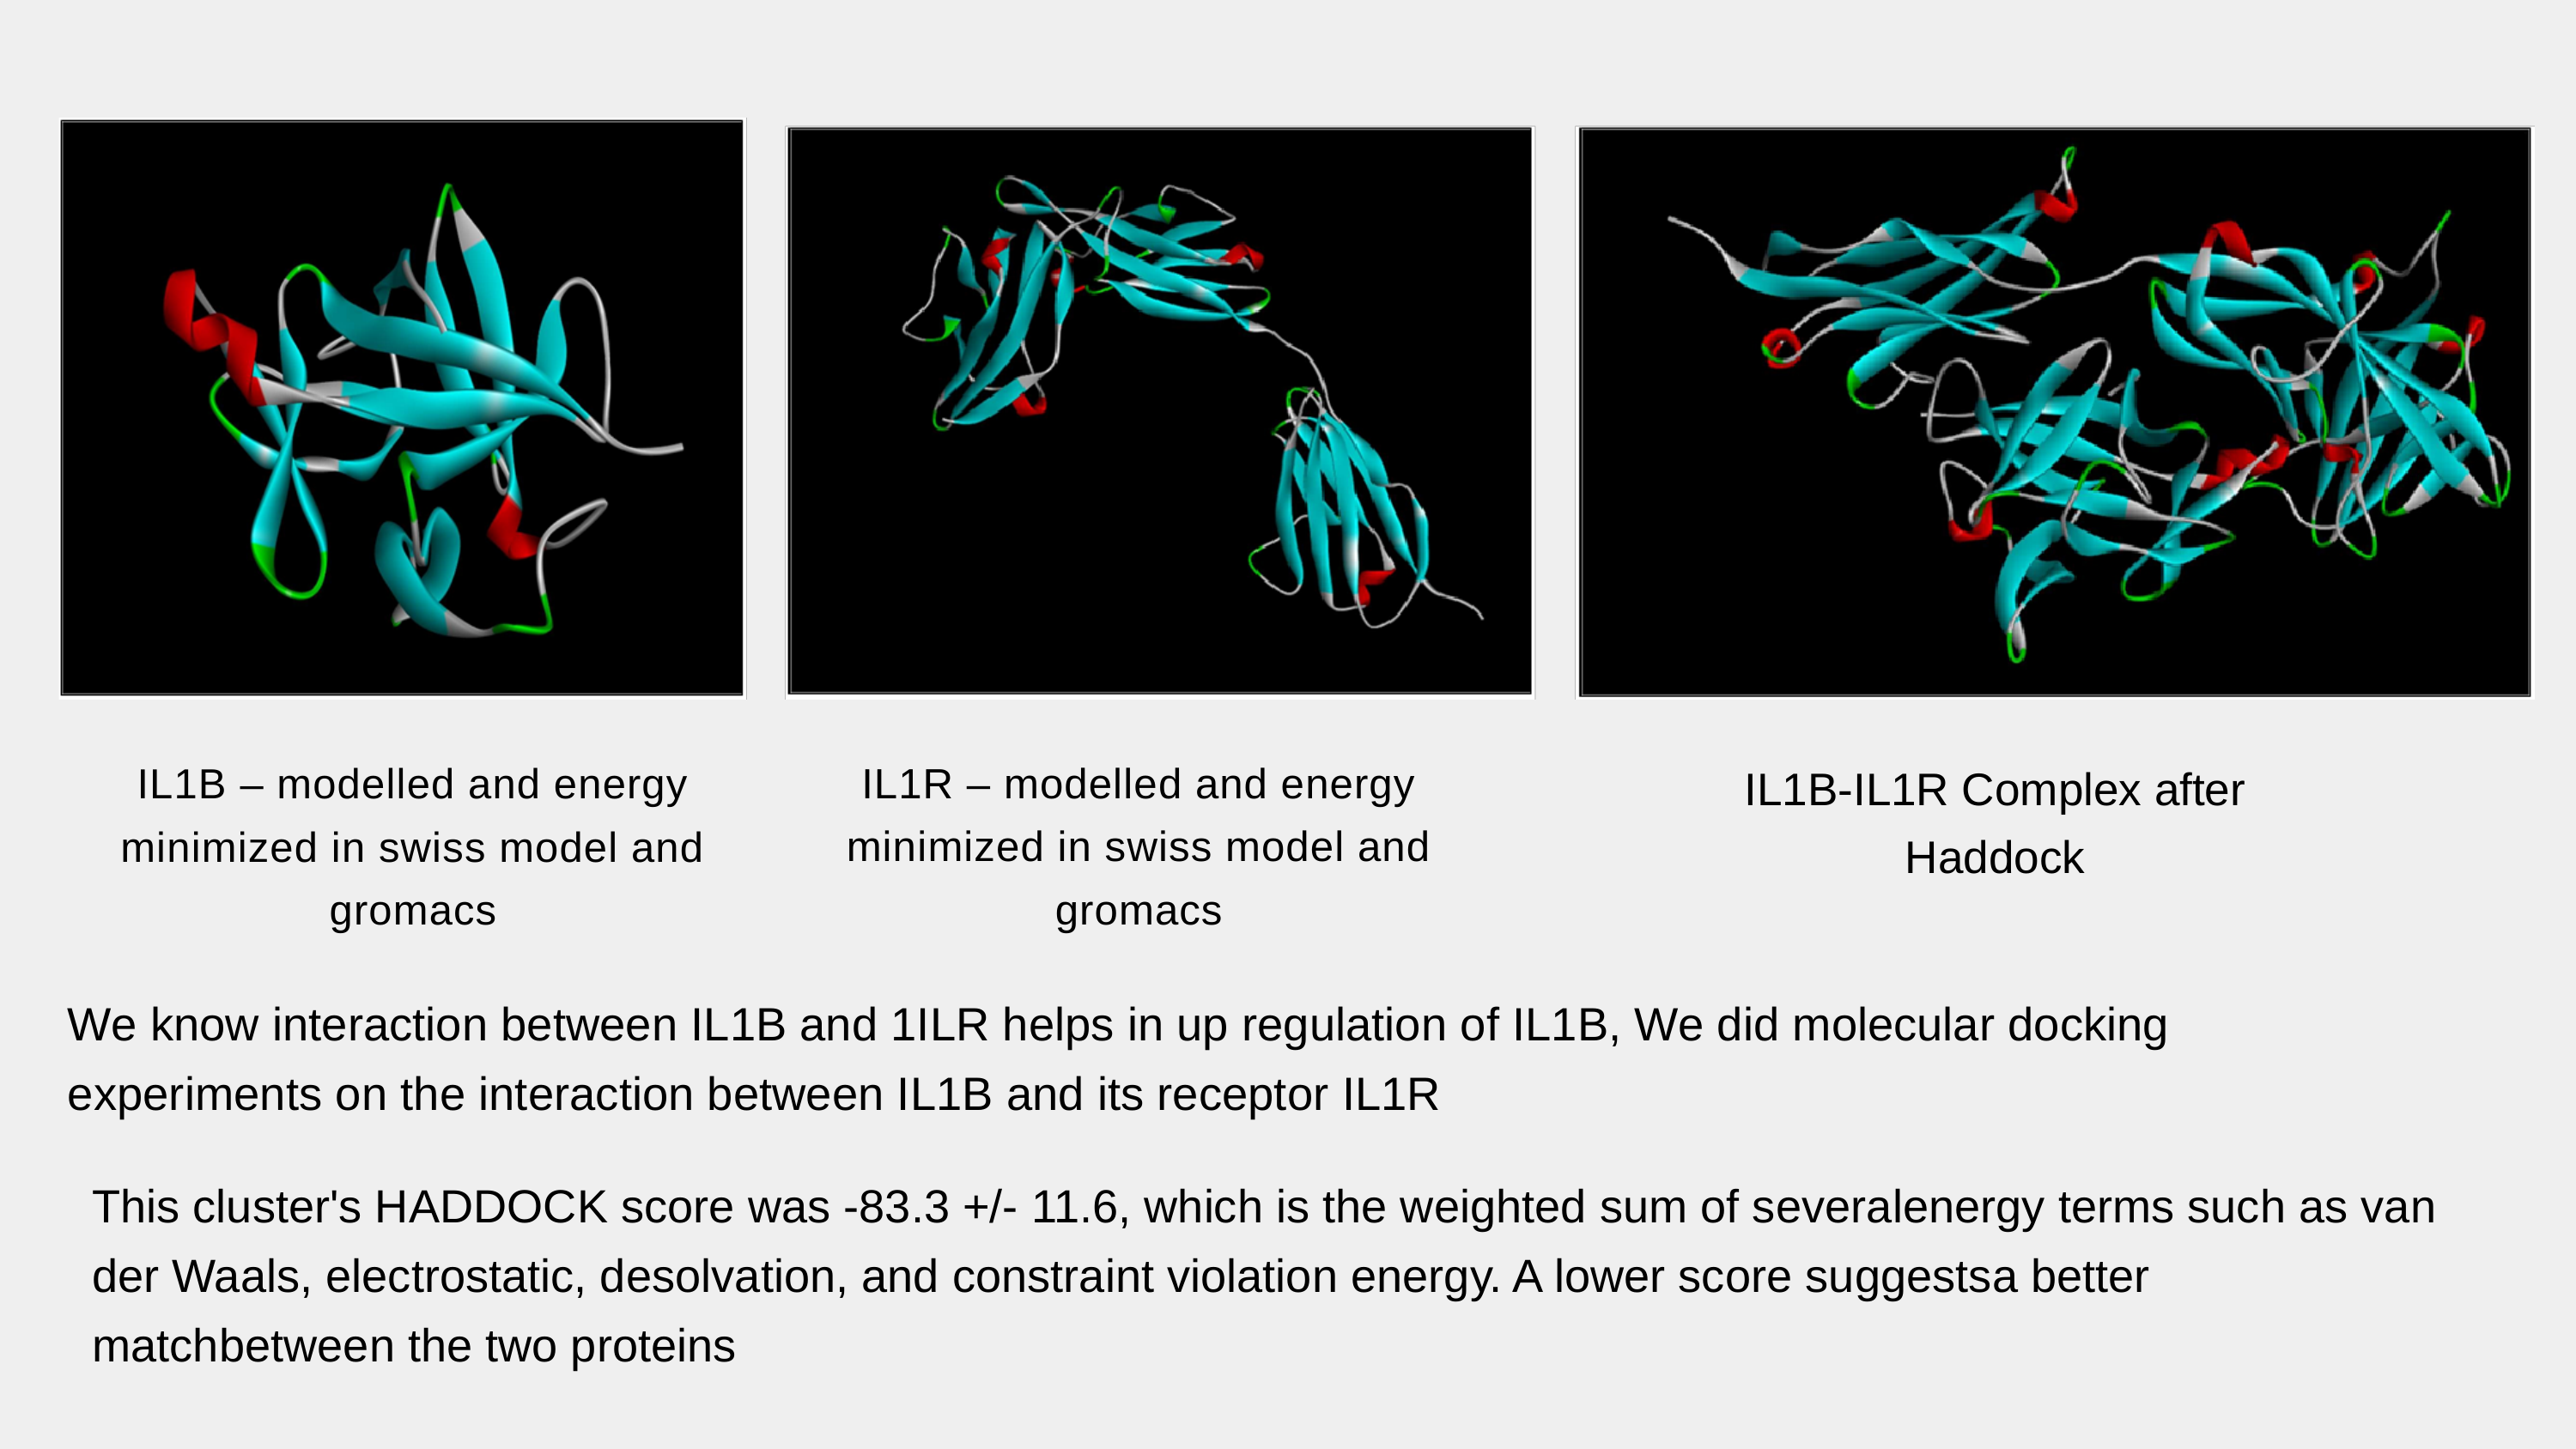

IL1R – modelled and energy minimized in swiss model and gromacs
IL1B – modelled and energy minimized in swiss model and gromacs
IL1B-IL1R Complex after Haddock
We know interaction between IL1B and 1ILR helps in up regulation of IL1B, We did molecular docking experiments on the interaction between IL1B and its receptor IL1R
This cluster's HADDOCK score was -83.3 +/- 11.6, which is the weighted sum of severalenergy terms such as van der Waals, electrostatic, desolvation, and constraint violation energy. A lower score suggestsa better matchbetween the two proteins